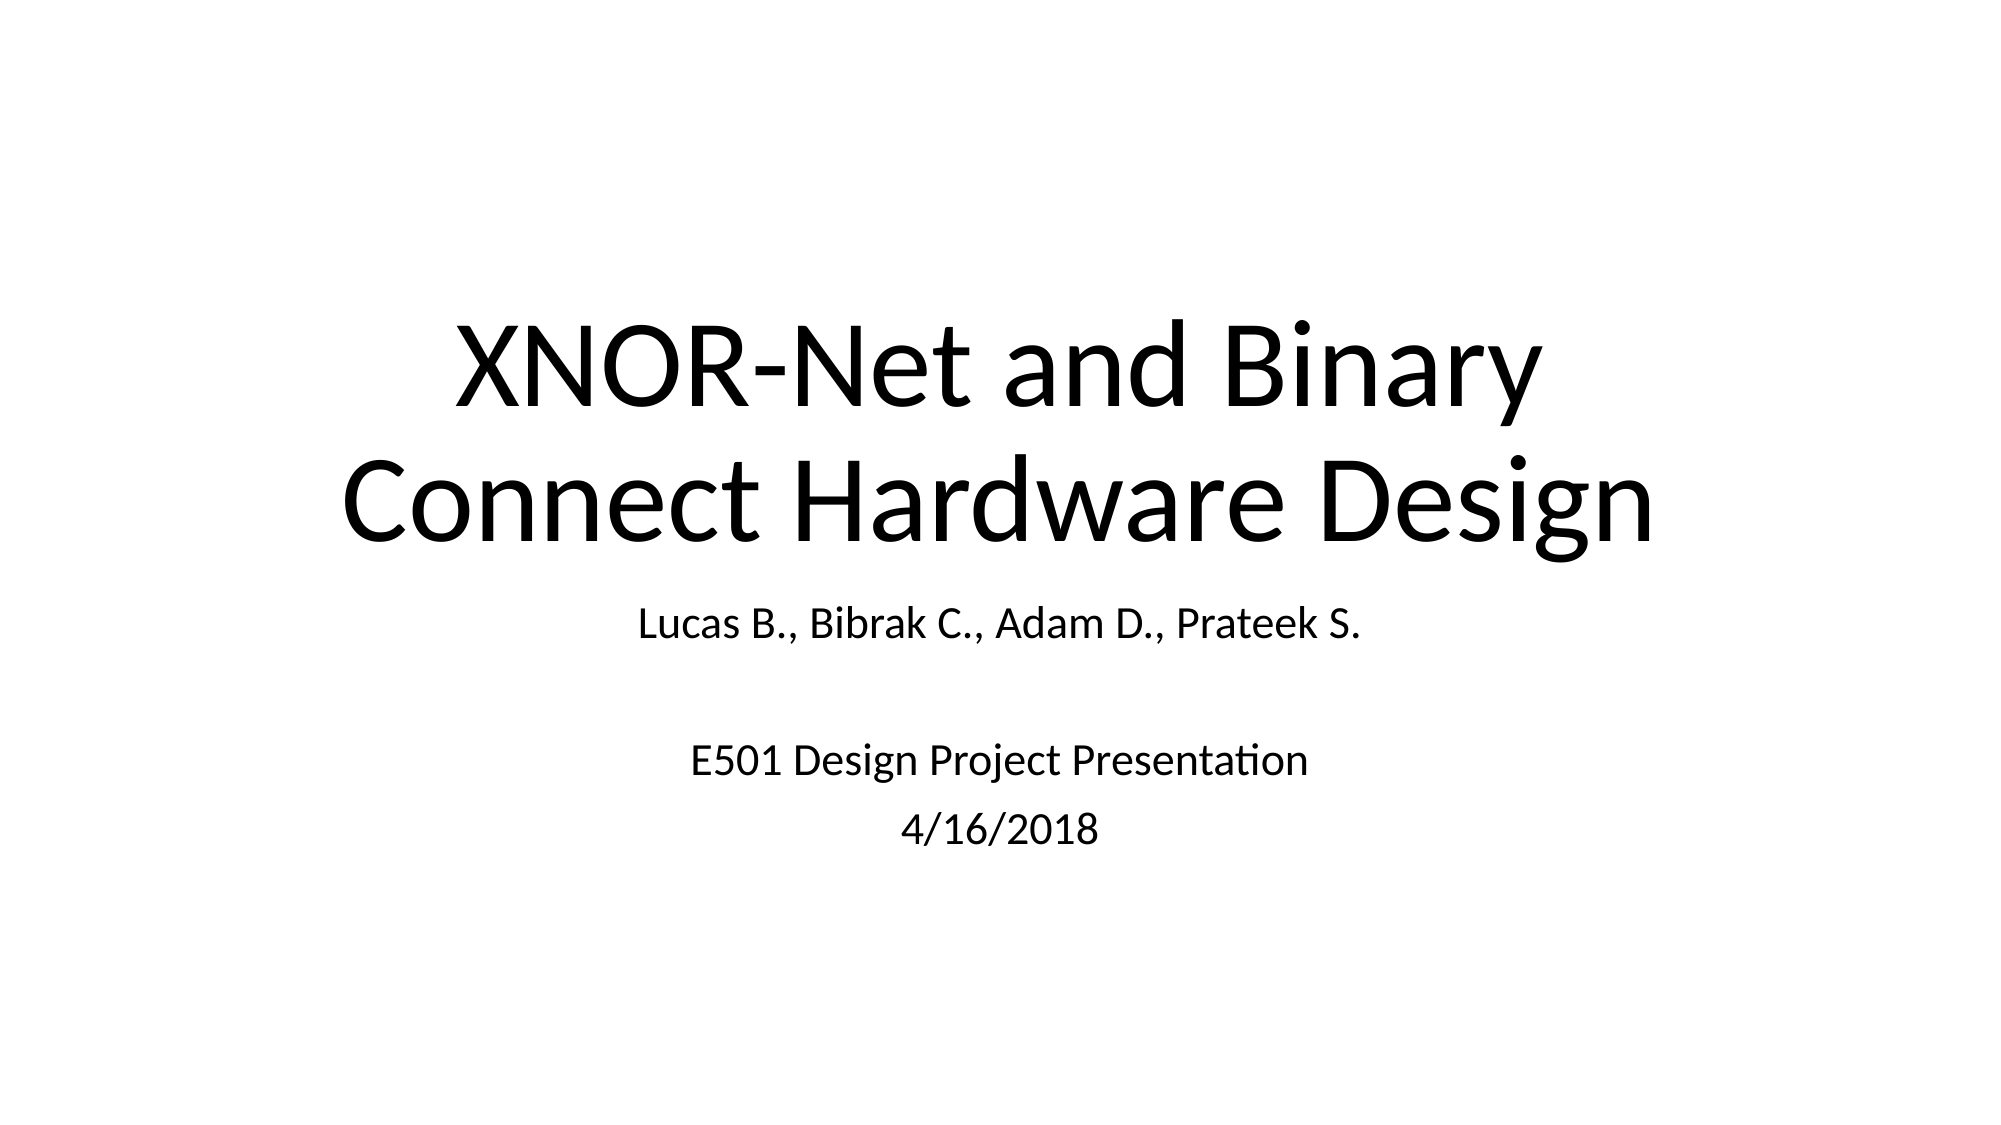

# XNOR-Net and Binary Connect Hardware Design
Lucas B., Bibrak C., Adam D., Prateek S.

E501 Design Project Presentation
4/16/2018